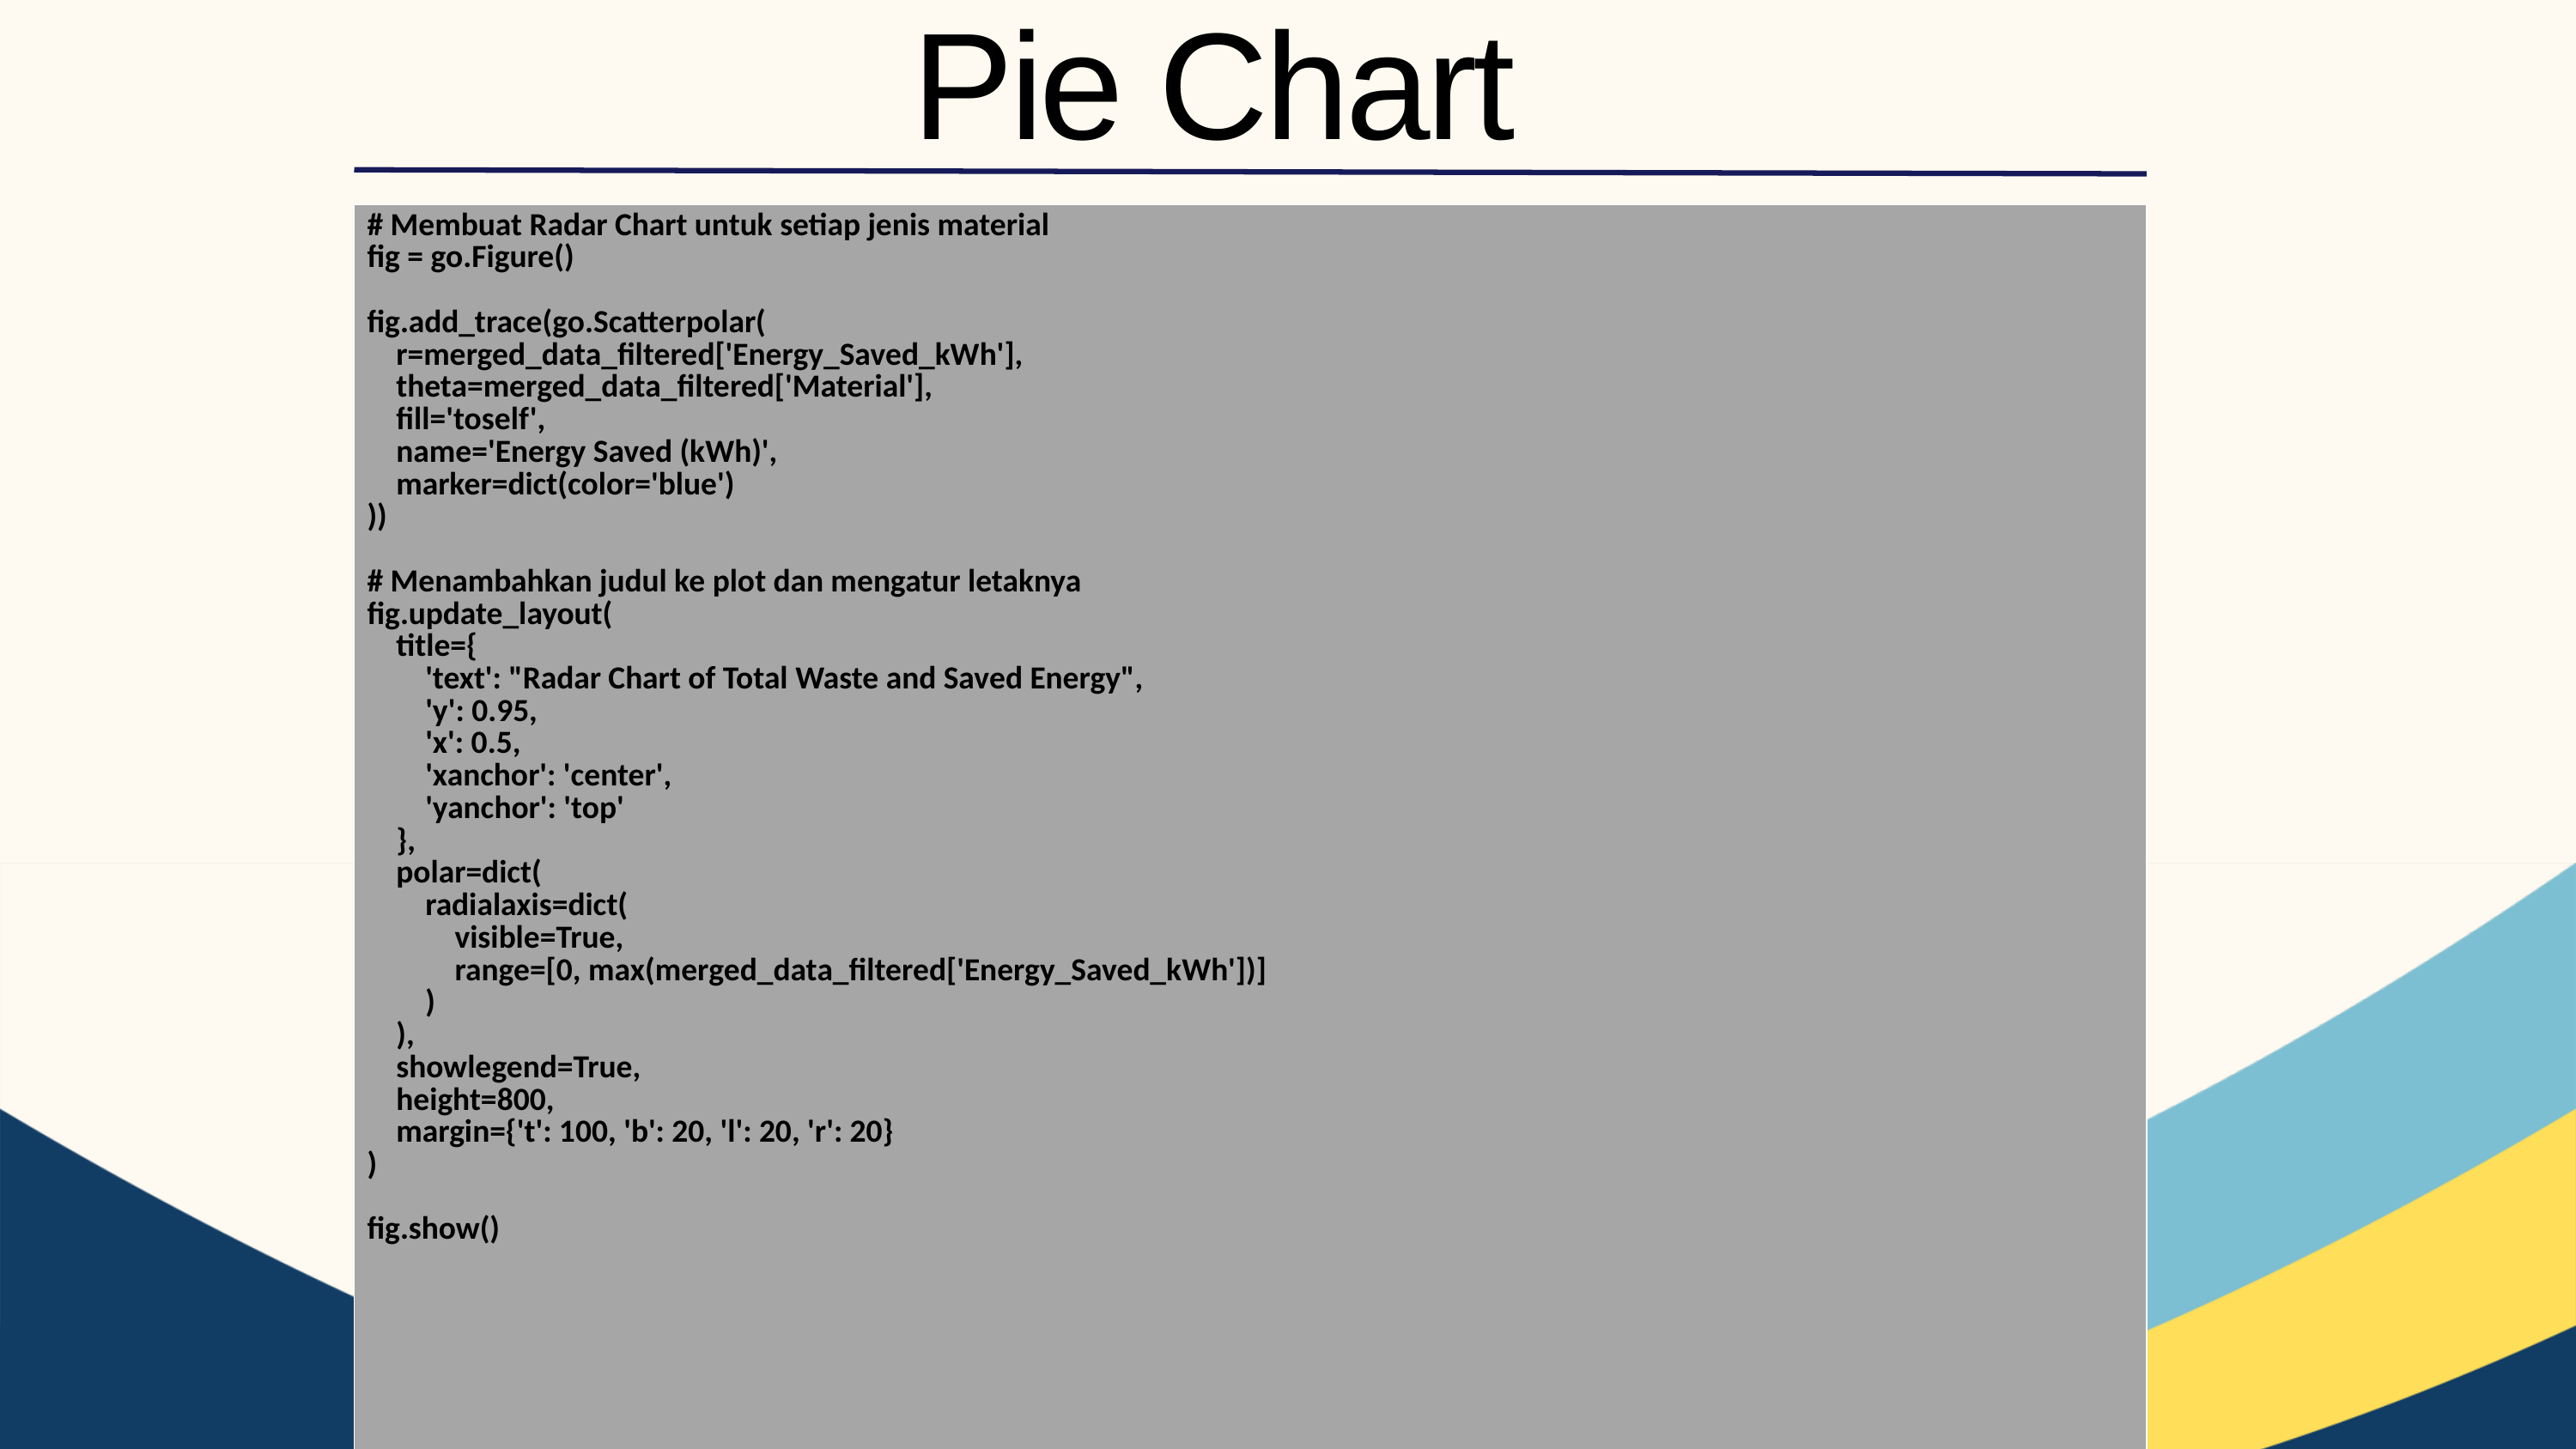

Pie Chart

| # Membuat Radar Chart untuk setiap jenis material fig = go.Figure() fig.add\_trace(go.Scatterpolar( r=merged\_data\_filtered['Energy\_Saved\_kWh'], theta=merged\_data\_filtered['Material'], fill='toself', name='Energy Saved (kWh)', marker=dict(color='blue') )) # Menambahkan judul ke plot dan mengatur letaknya fig.update\_layout( title={ 'text': "Radar Chart of Total Waste and Saved Energy", 'y': 0.95, 'x': 0.5, 'xanchor': 'center', 'yanchor': 'top' }, polar=dict( radialaxis=dict( visible=True, range=[0, max(merged\_data\_filtered['Energy\_Saved\_kWh'])] ) ), showlegend=True, height=800, margin={'t': 100, 'b': 20, 'l': 20, 'r': 20} ) fig.show() |
| --- |